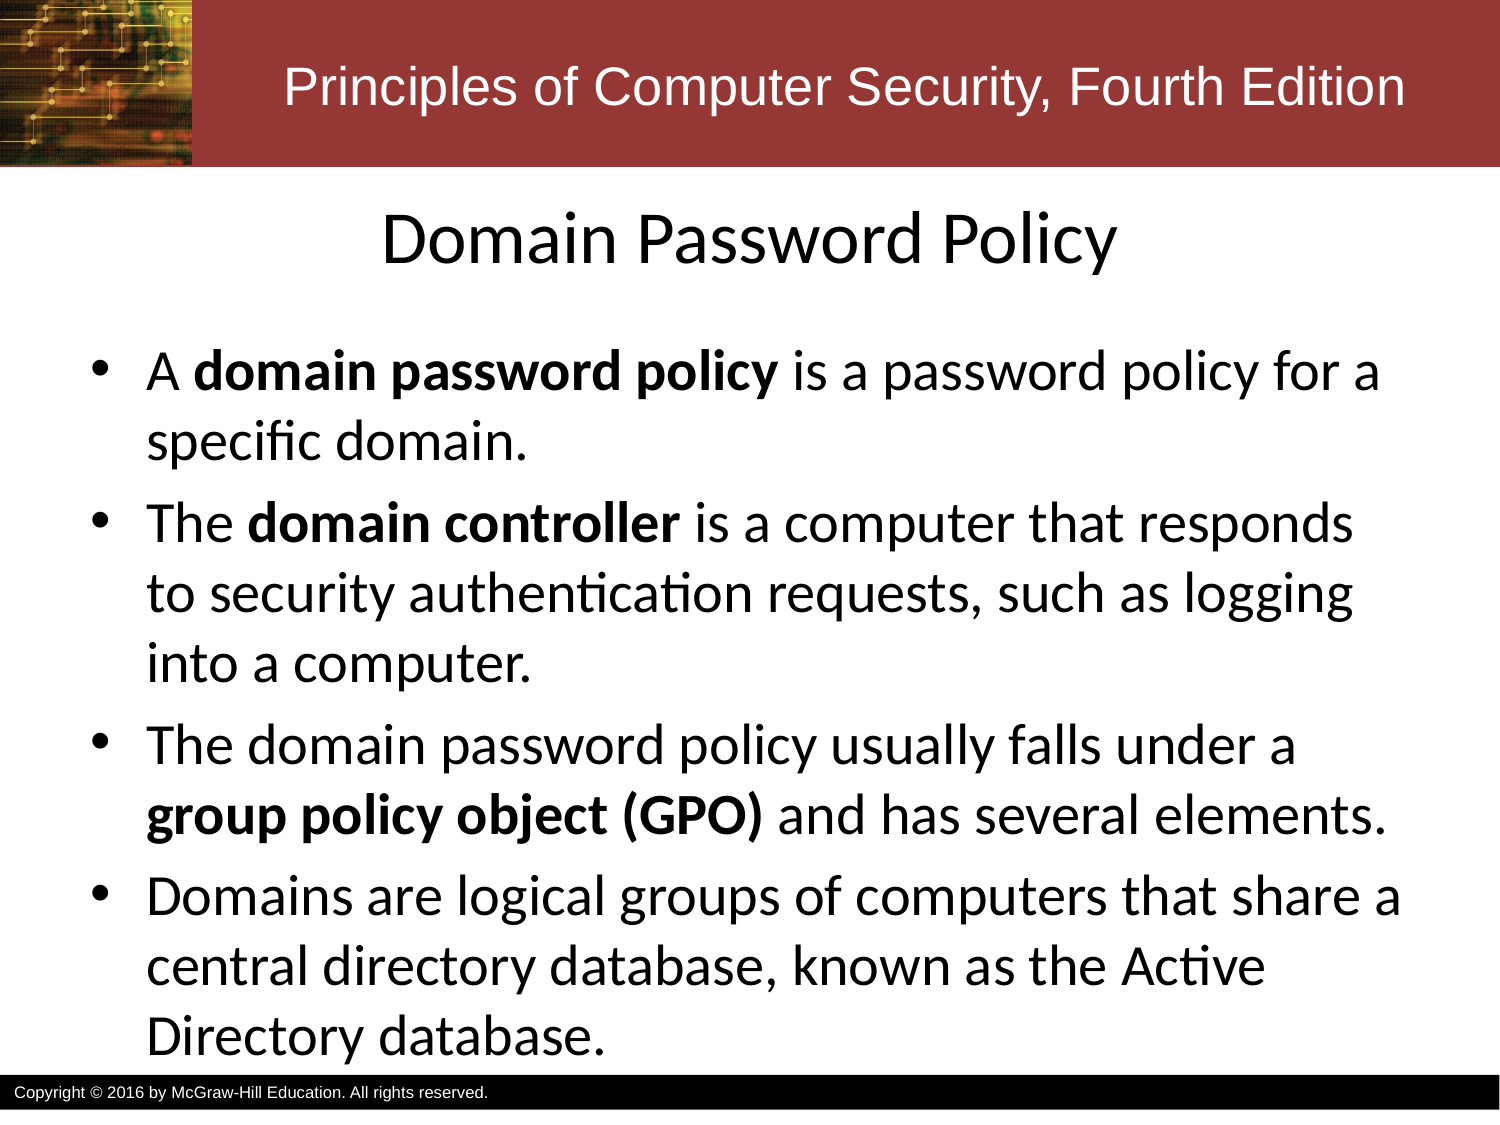

# Domain Password Policy
A domain password policy is a password policy for a specific domain.
The domain controller is a computer that responds to security authentication requests, such as logging into a computer.
The domain password policy usually falls under a group policy object (GPO) and has several elements.
Domains are logical groups of computers that share a central directory database, known as the Active Directory database.